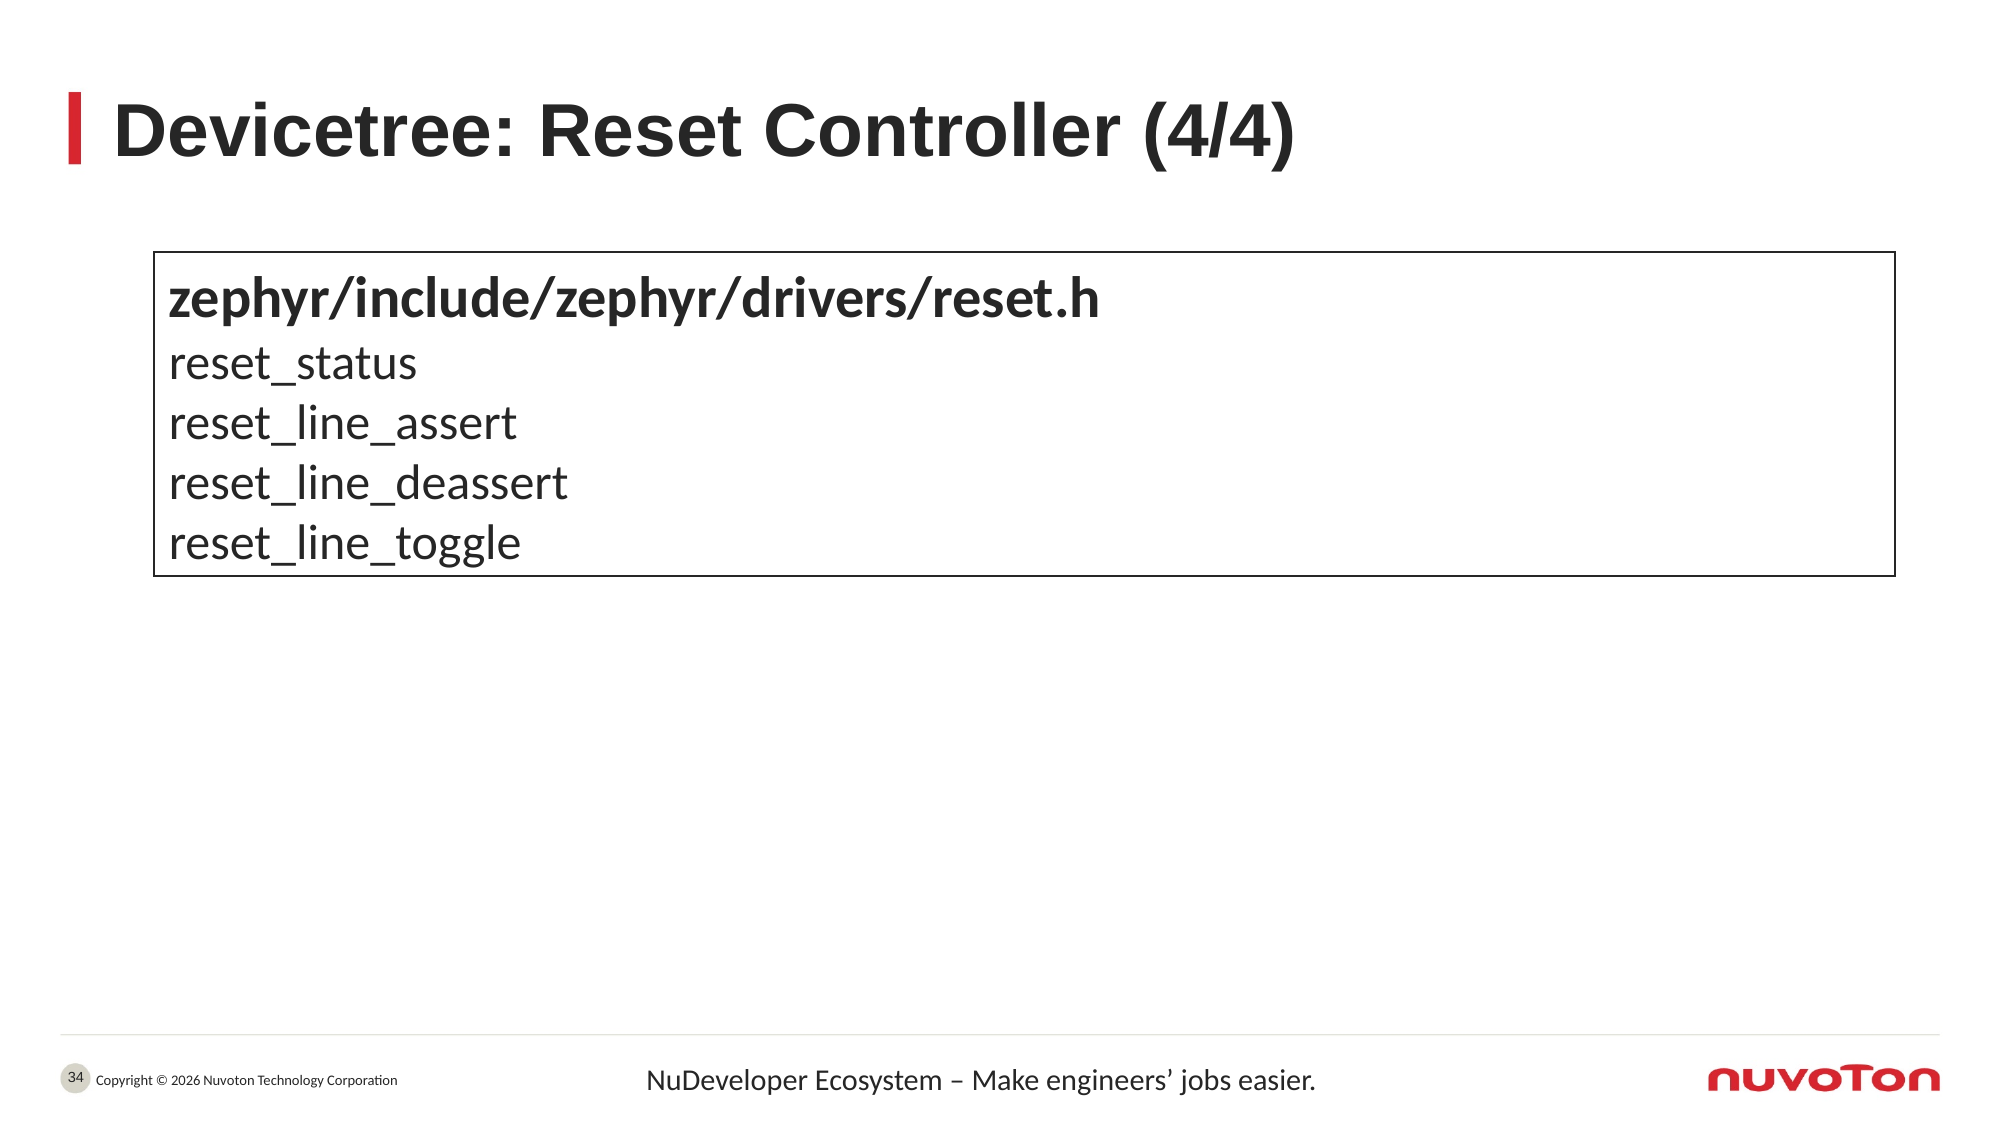

# Devicetree: Reset Controller (4/4)
zephyr/include/zephyr/drivers/reset.h
reset_status
reset_line_assert
reset_line_deassert
reset_line_toggle
34